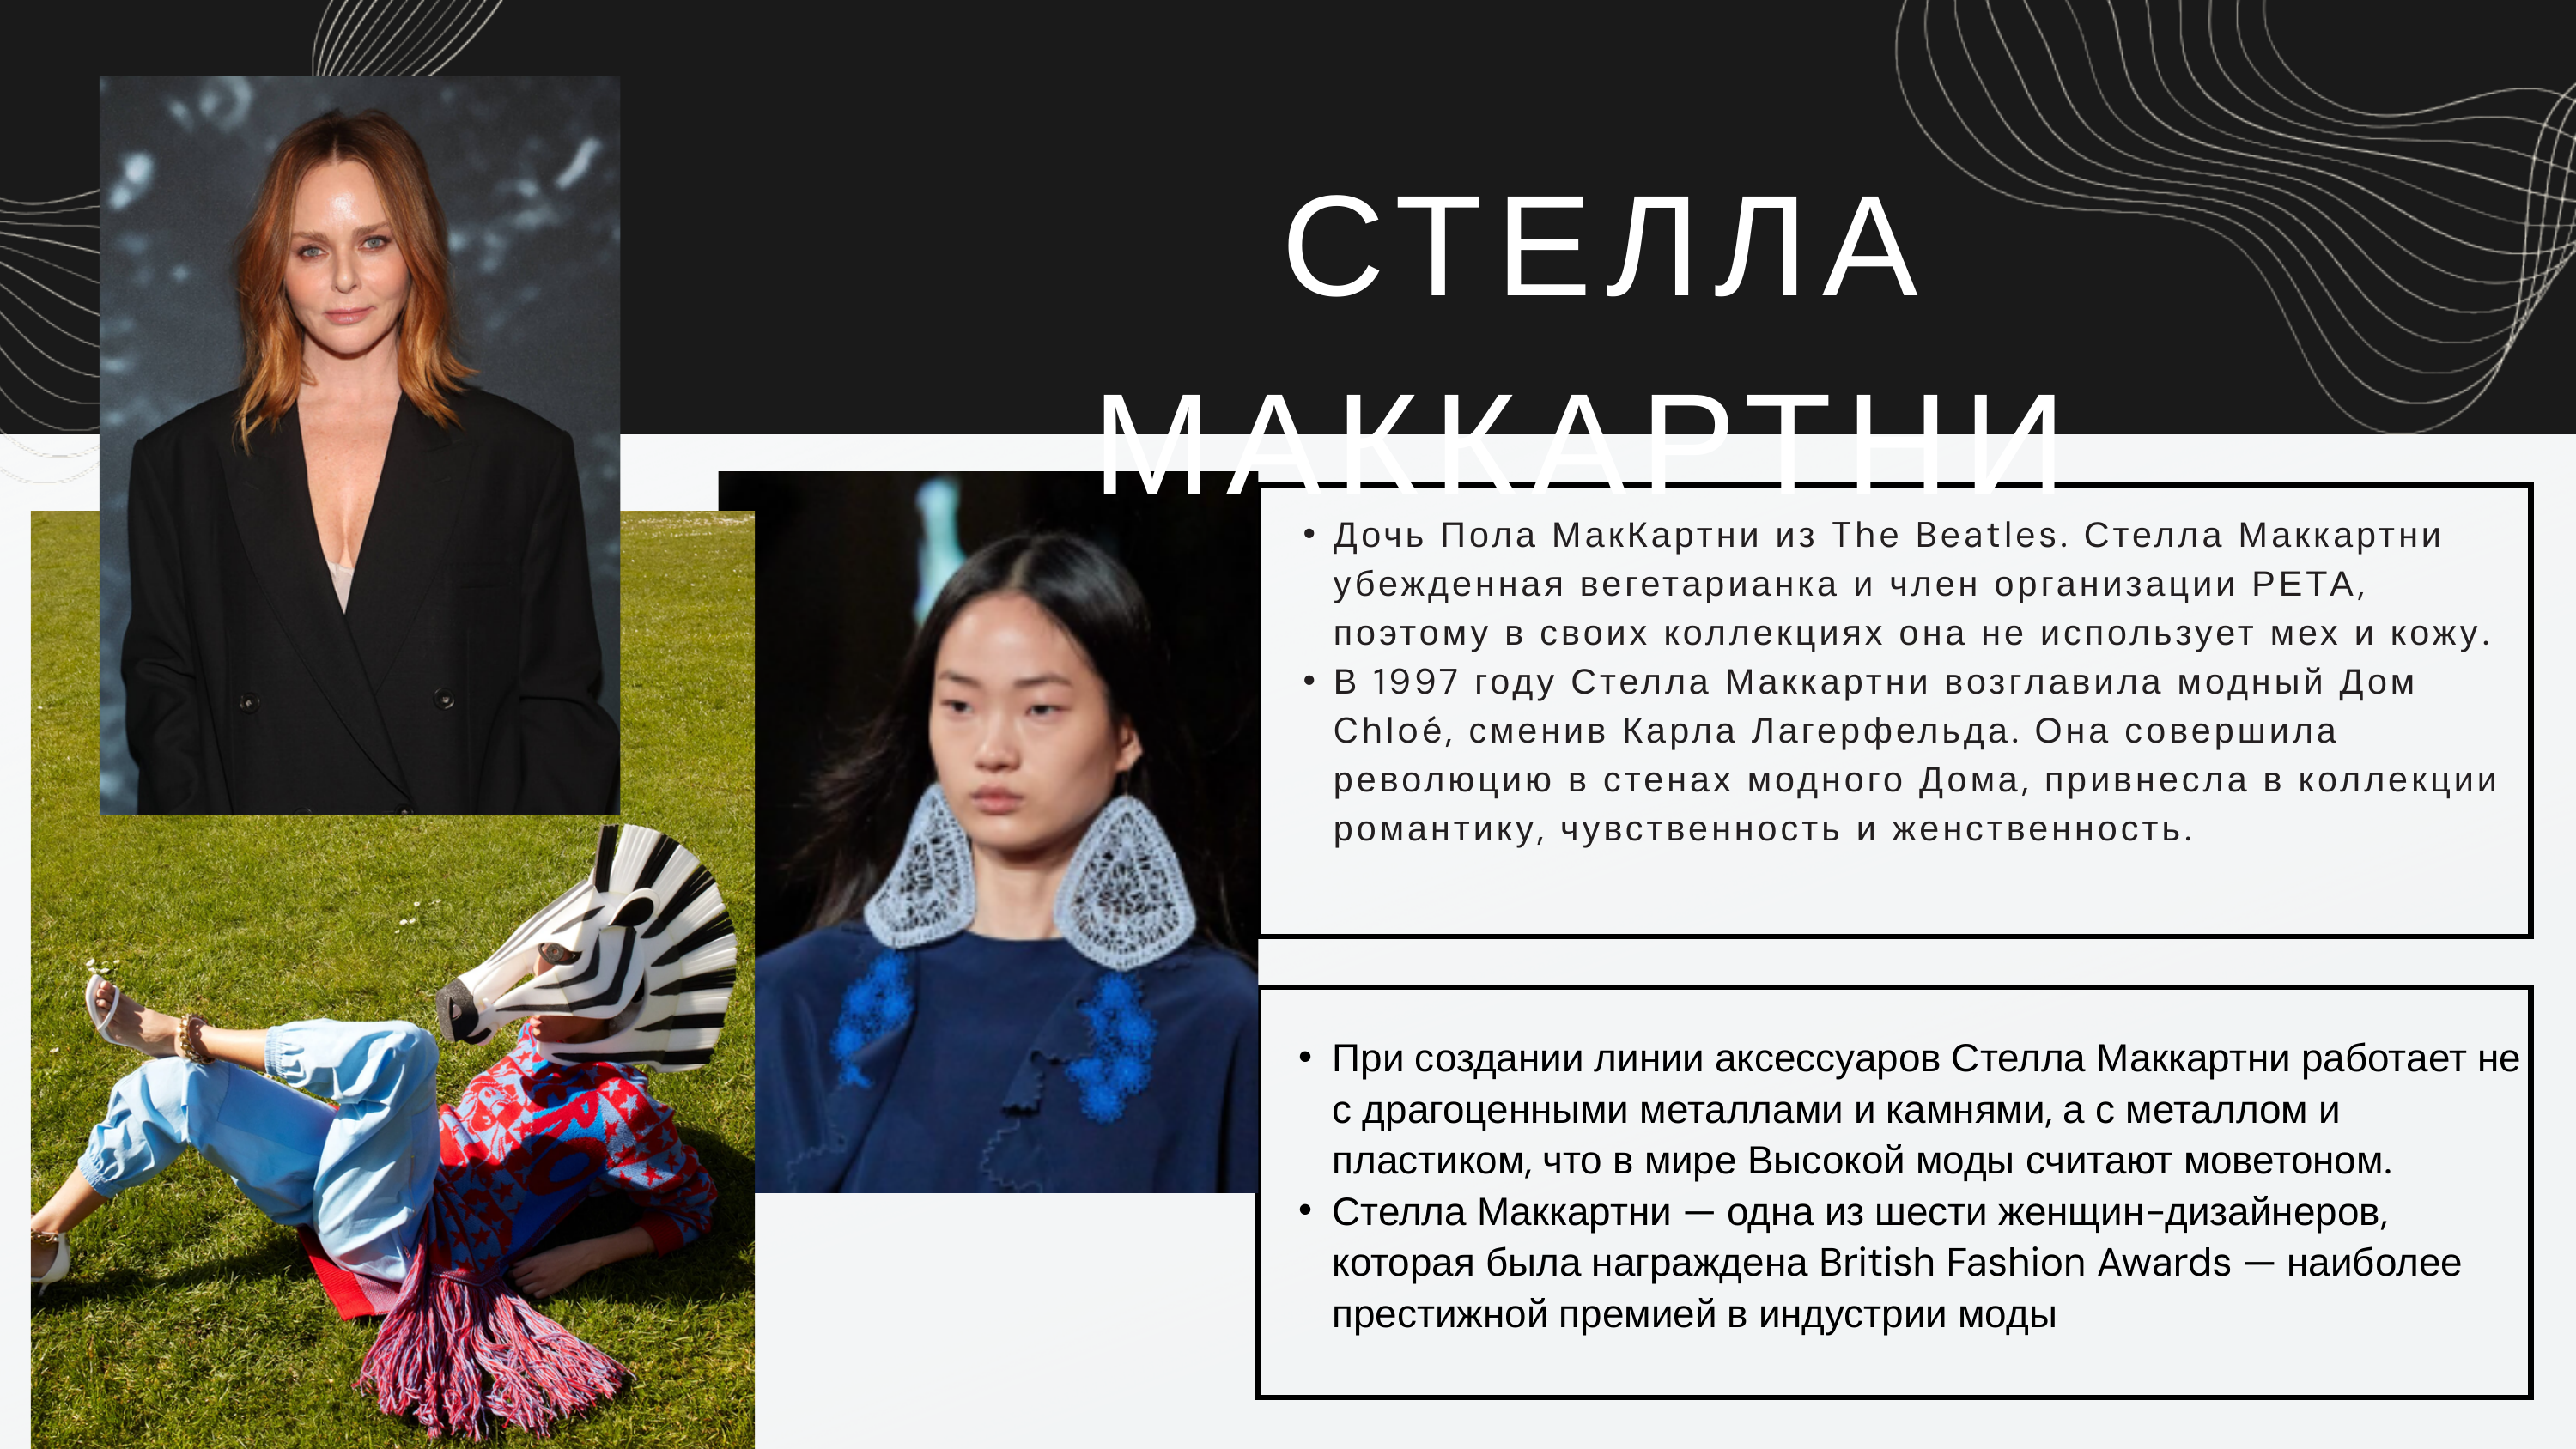

СТЕЛЛА МАККАРТНИ

Дочь Пола МакКартни из The Beatles. Стелла Маккартни убежденная вегетарианка и член организации РЕТА, поэтому в своих коллекциях она не использует мех и кожу.
В 1997 году Стелла Маккартни возглавила модный Дом Chloé, сменив Карла Лагерфельда. Она совершила революцию в стенах модного Дома, привнесла в коллекции романтику, чувственность и женственность.

При создании линии аксессуаров Стелла Маккартни работает не с драгоценными металлами и камнями, а с металлом и пластиком, что в мире Высокой моды считают моветоном.
Стелла Маккартни — одна из шести женщин-дизайнеров, которая была награждена British Fashion Awards — наиболее престижной премией в индустрии моды